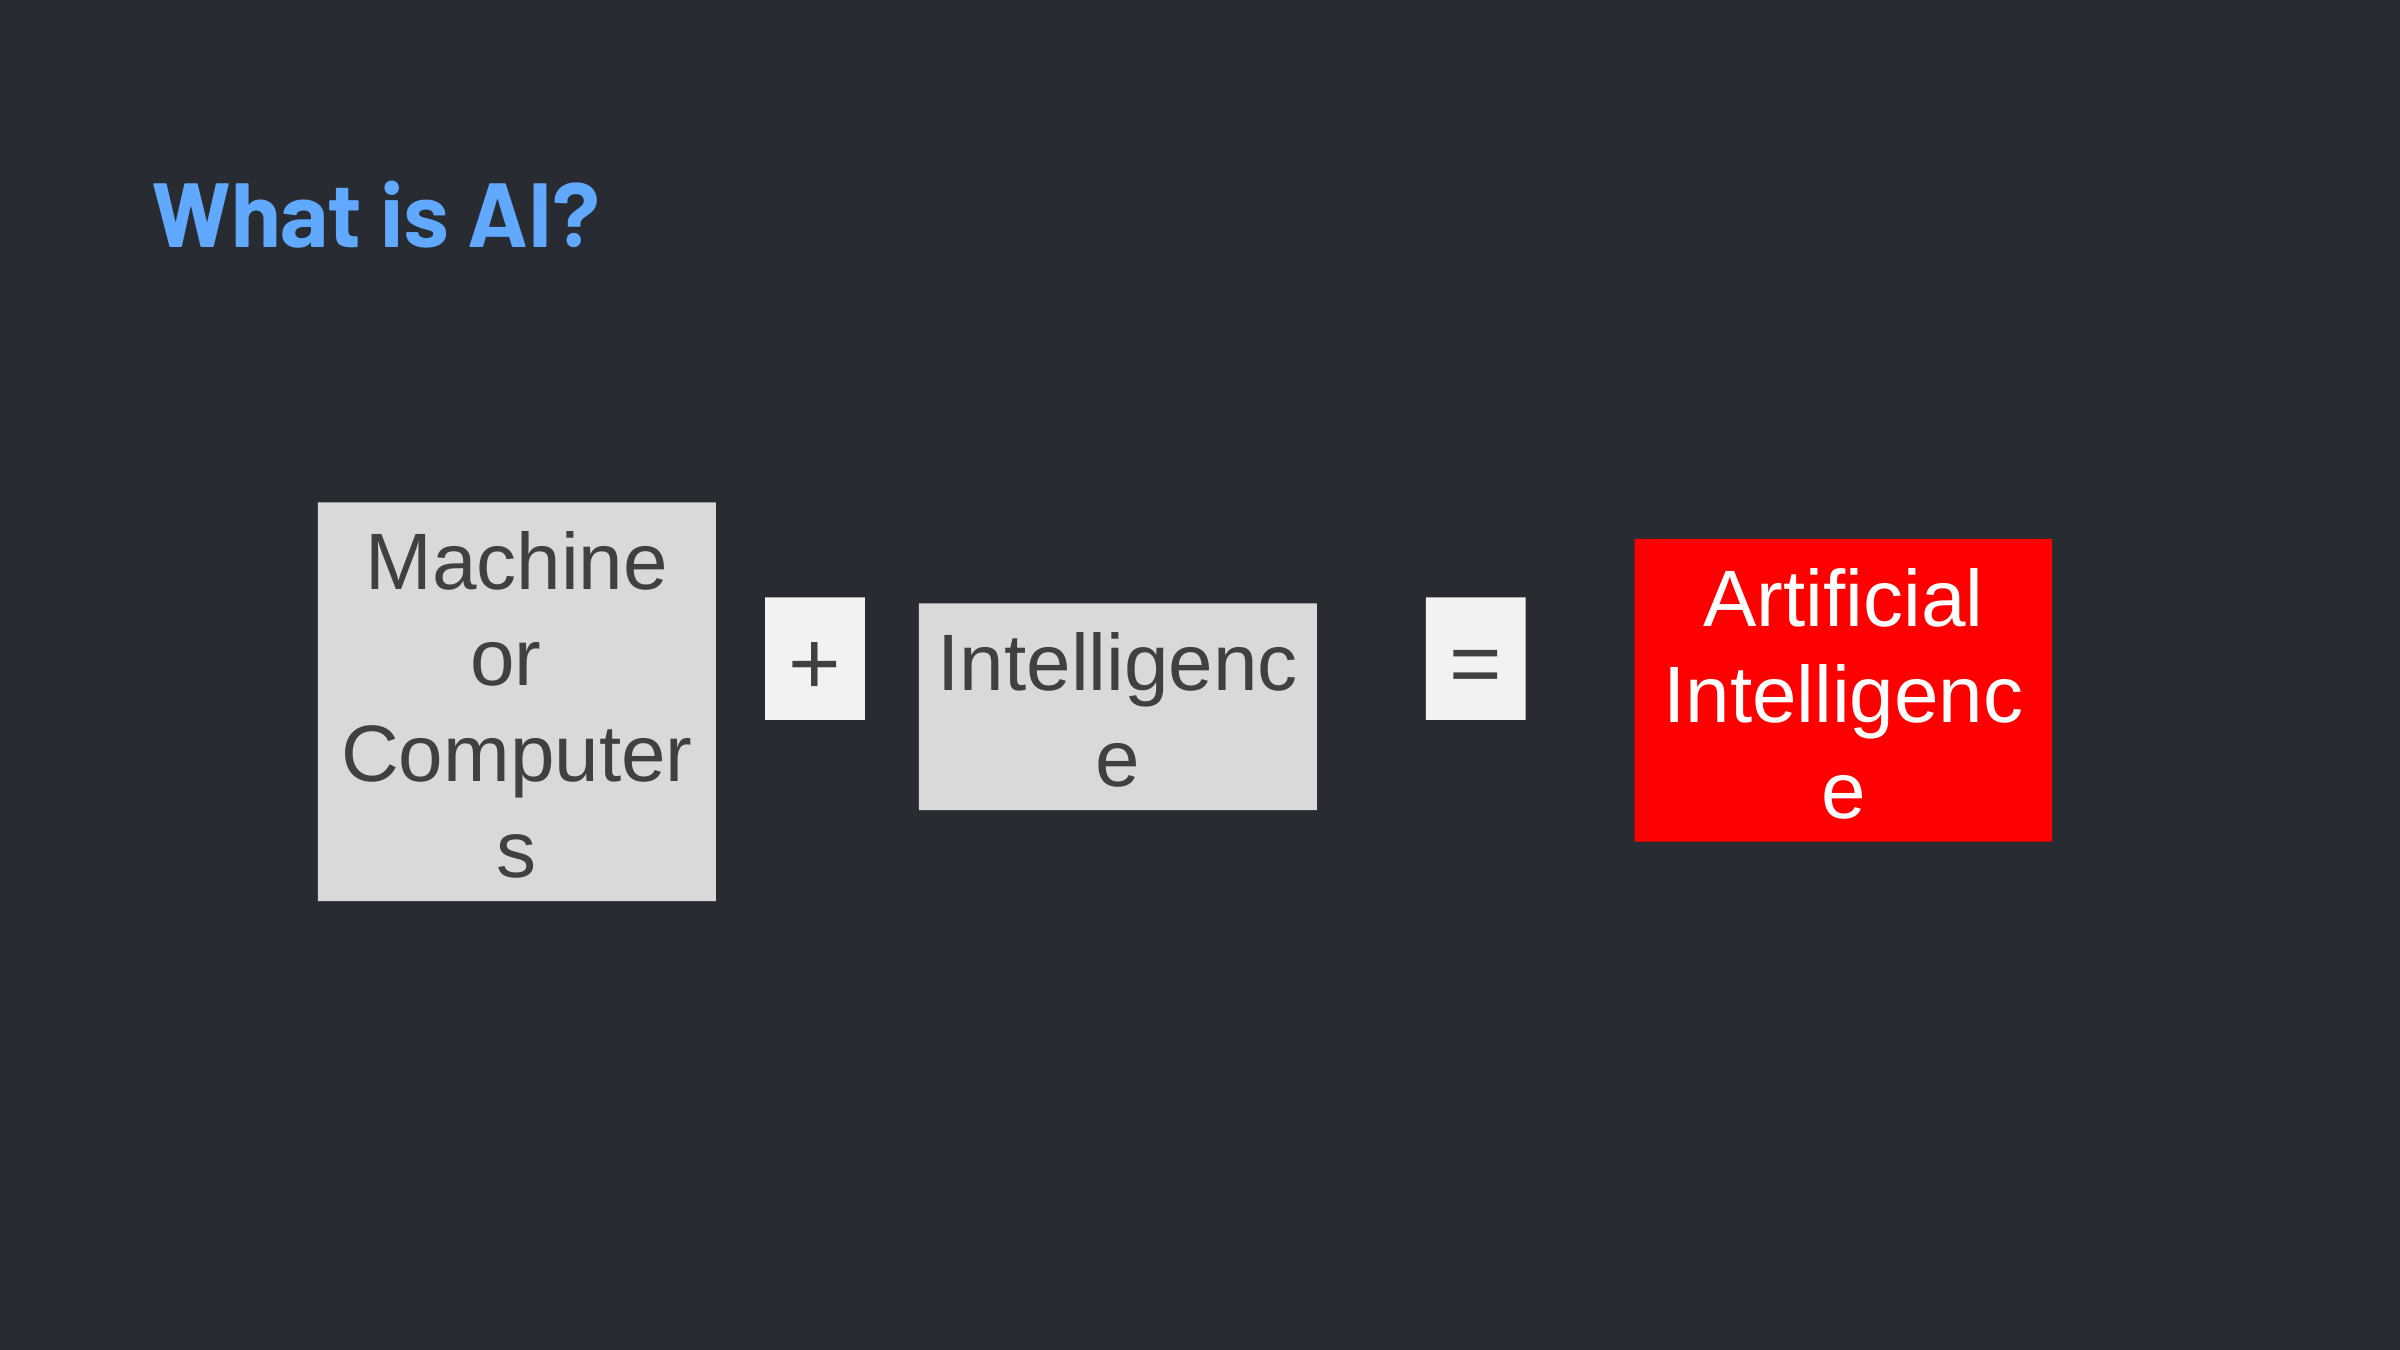

What is AI?
Machine
or
Computers
Artificial Intelligence
+
=
Intelligence